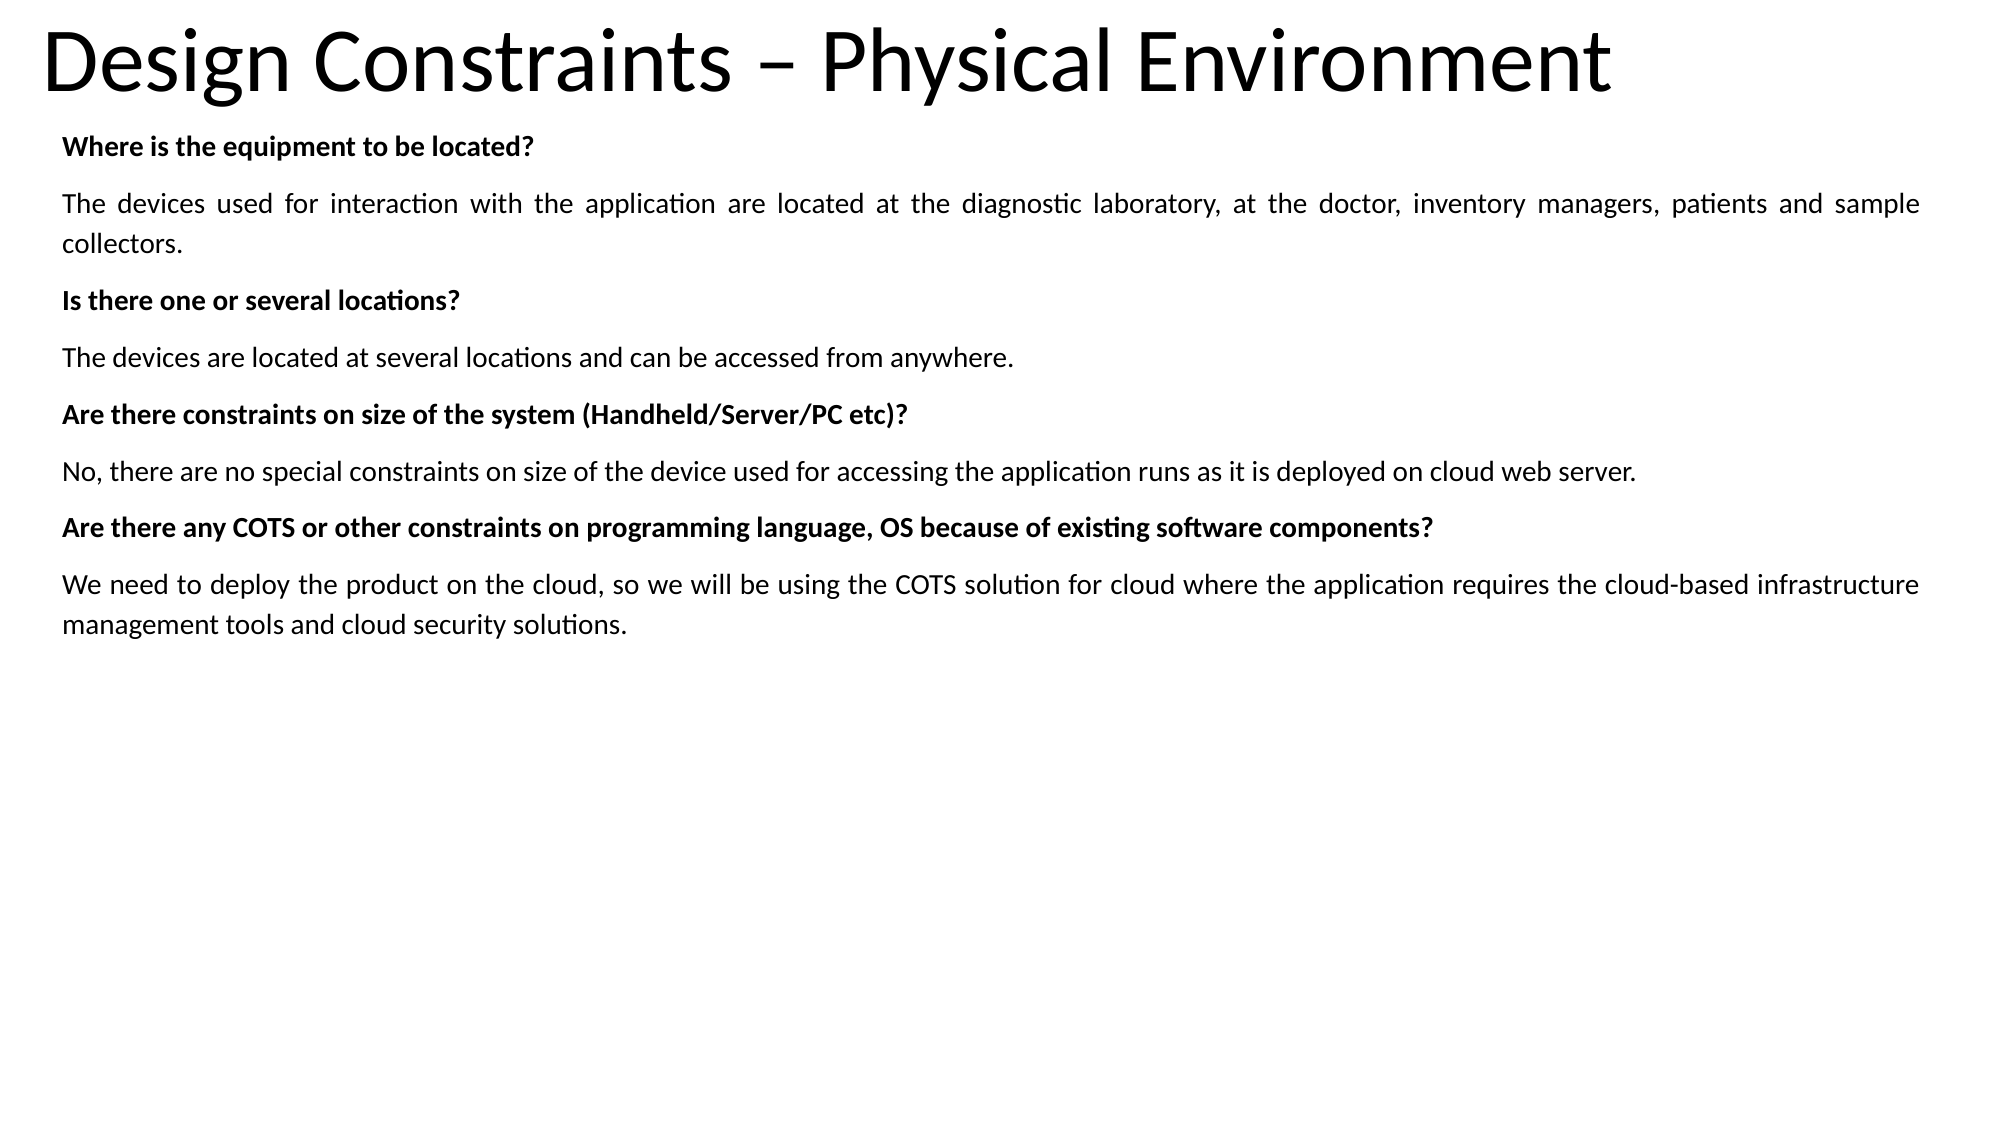

# Design Constraints – Physical Environment
Where is the equipment to be located?
The devices used for interaction with the application are located at the diagnostic laboratory, at the doctor, inventory managers, patients and sample collectors.
Is there one or several locations?
The devices are located at several locations and can be accessed from anywhere.
Are there constraints on size of the system (Handheld/Server/PC etc)?
No, there are no special constraints on size of the device used for accessing the application runs as it is deployed on cloud web server.
Are there any COTS or other constraints on programming language, OS because of existing software components?
We need to deploy the product on the cloud, so we will be using the COTS solution for cloud where the application requires the cloud-based infrastructure management tools and cloud security solutions.